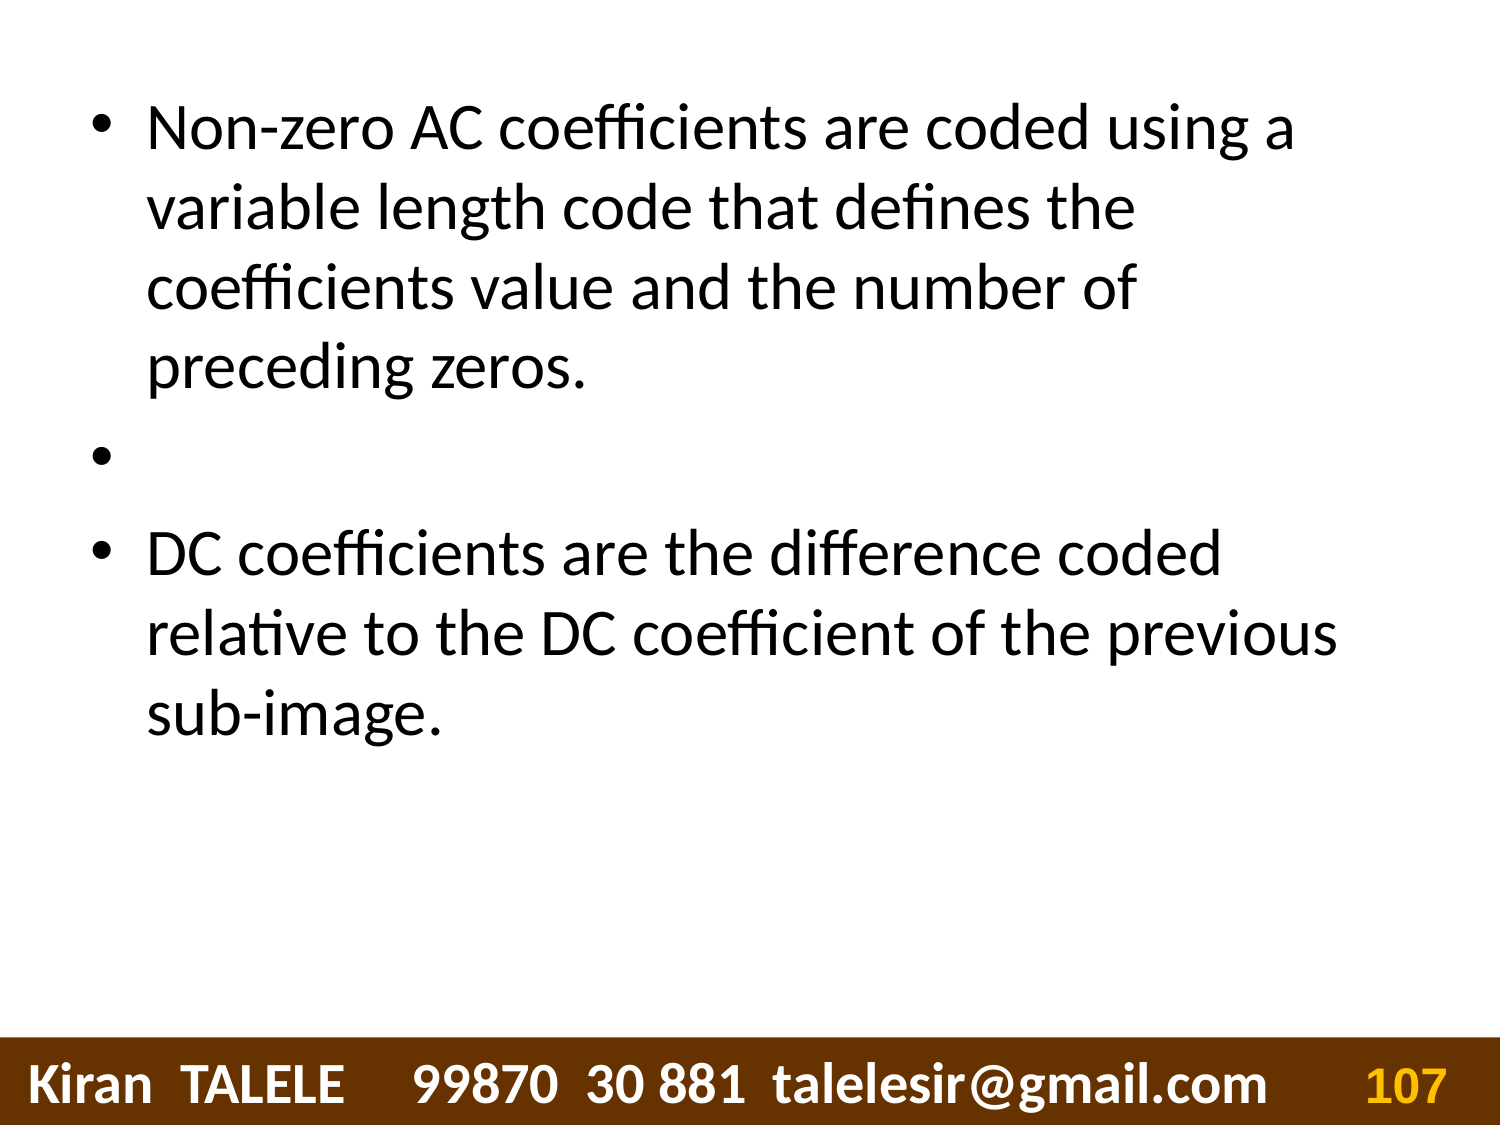

Non-zero AC coefficients are coded using a variable length code that defines the coefficients value and the number of preceding zeros.

DC coefficients are the difference coded relative to the DC coefficient of the previous sub-image.
 Kiran  TALELE     99870  30 881  talelesir@gmail.com
107
21-11-2011
TALELE
107